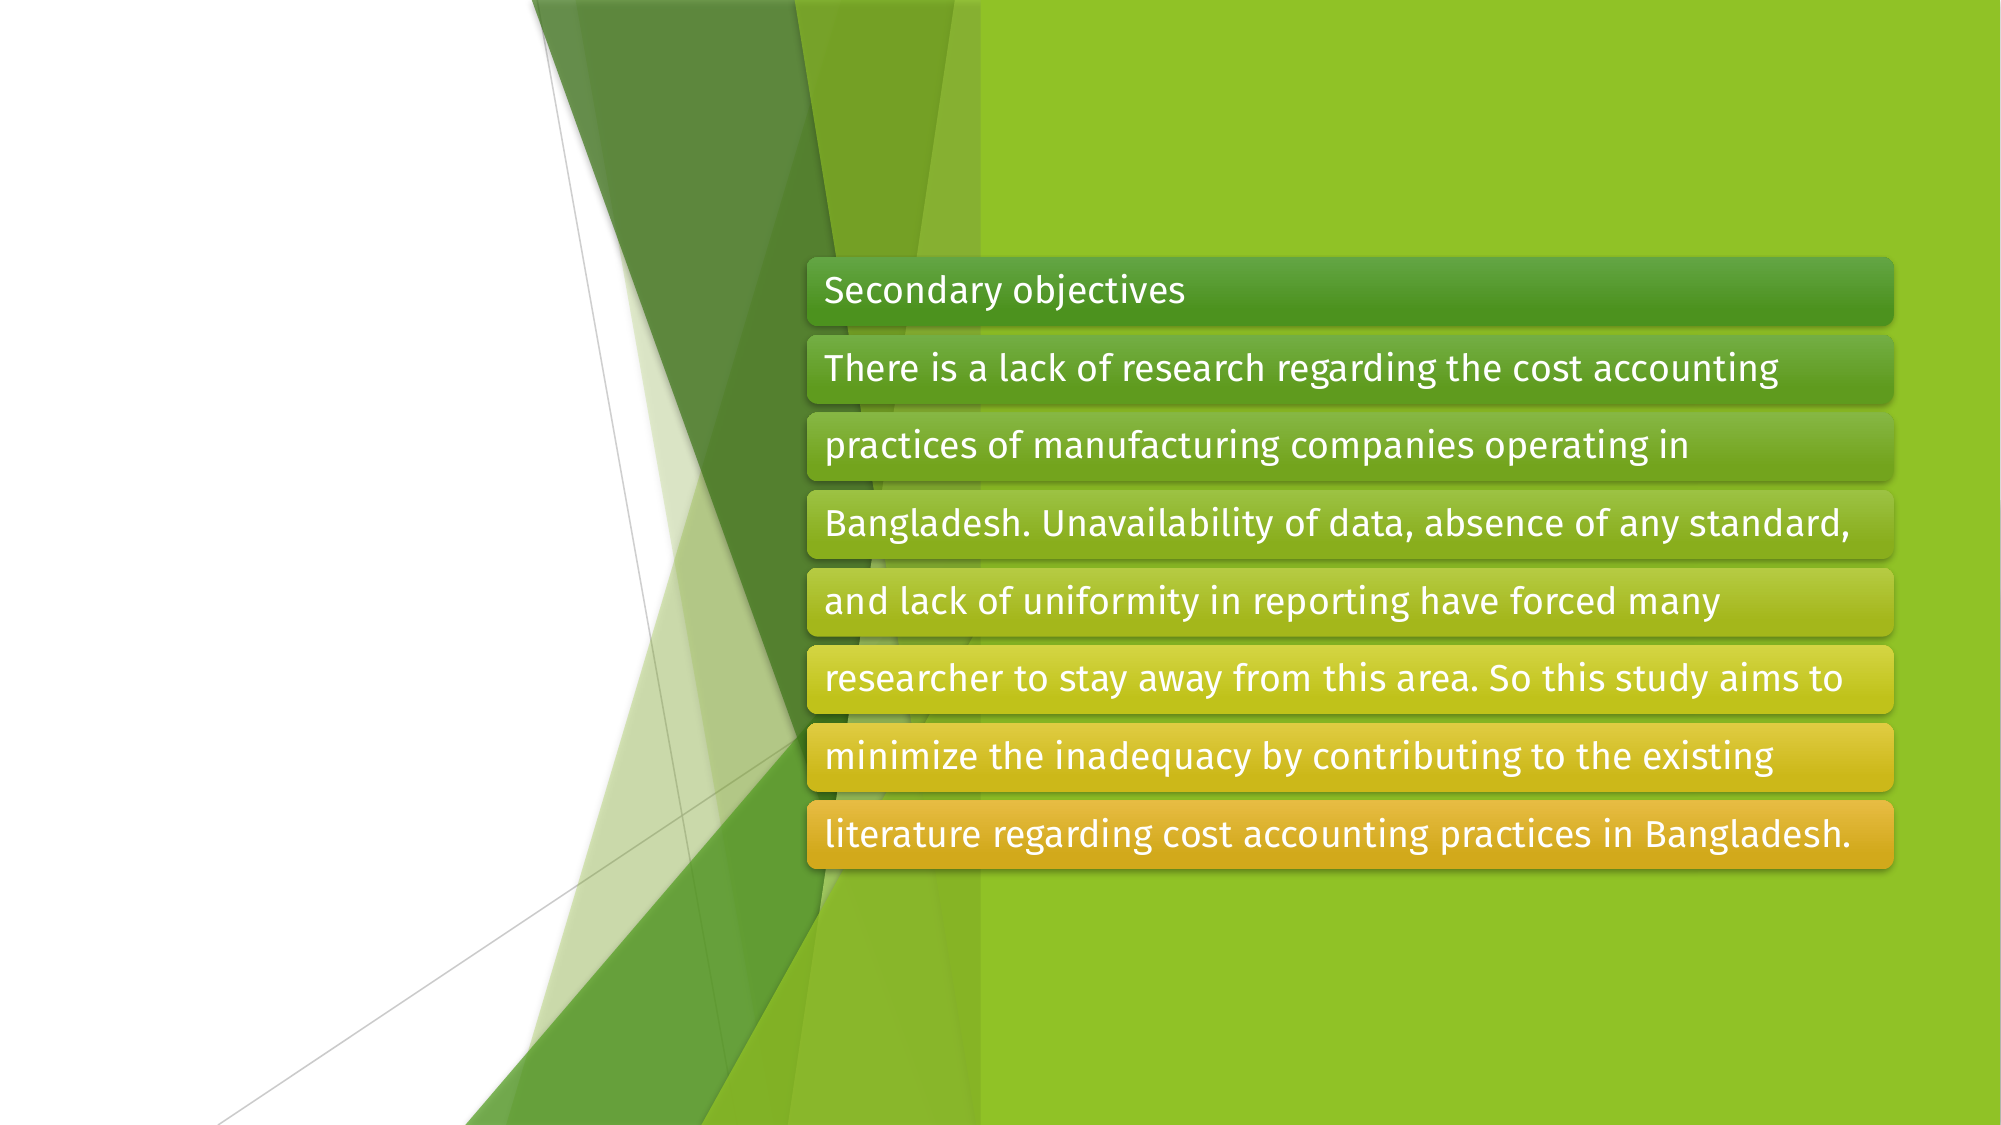

Secondary objectives
There is a lack of research regarding the cost accounting
practices of manufacturing companies operating in
Bangladesh. Unavailability of data, absence of any standard,
and lack of uniformity in reporting have forced many
researcher to stay away from this area. So this study aims to
minimize the inadequacy by contributing to the existing
literature regarding cost accounting practices in Bangladesh.